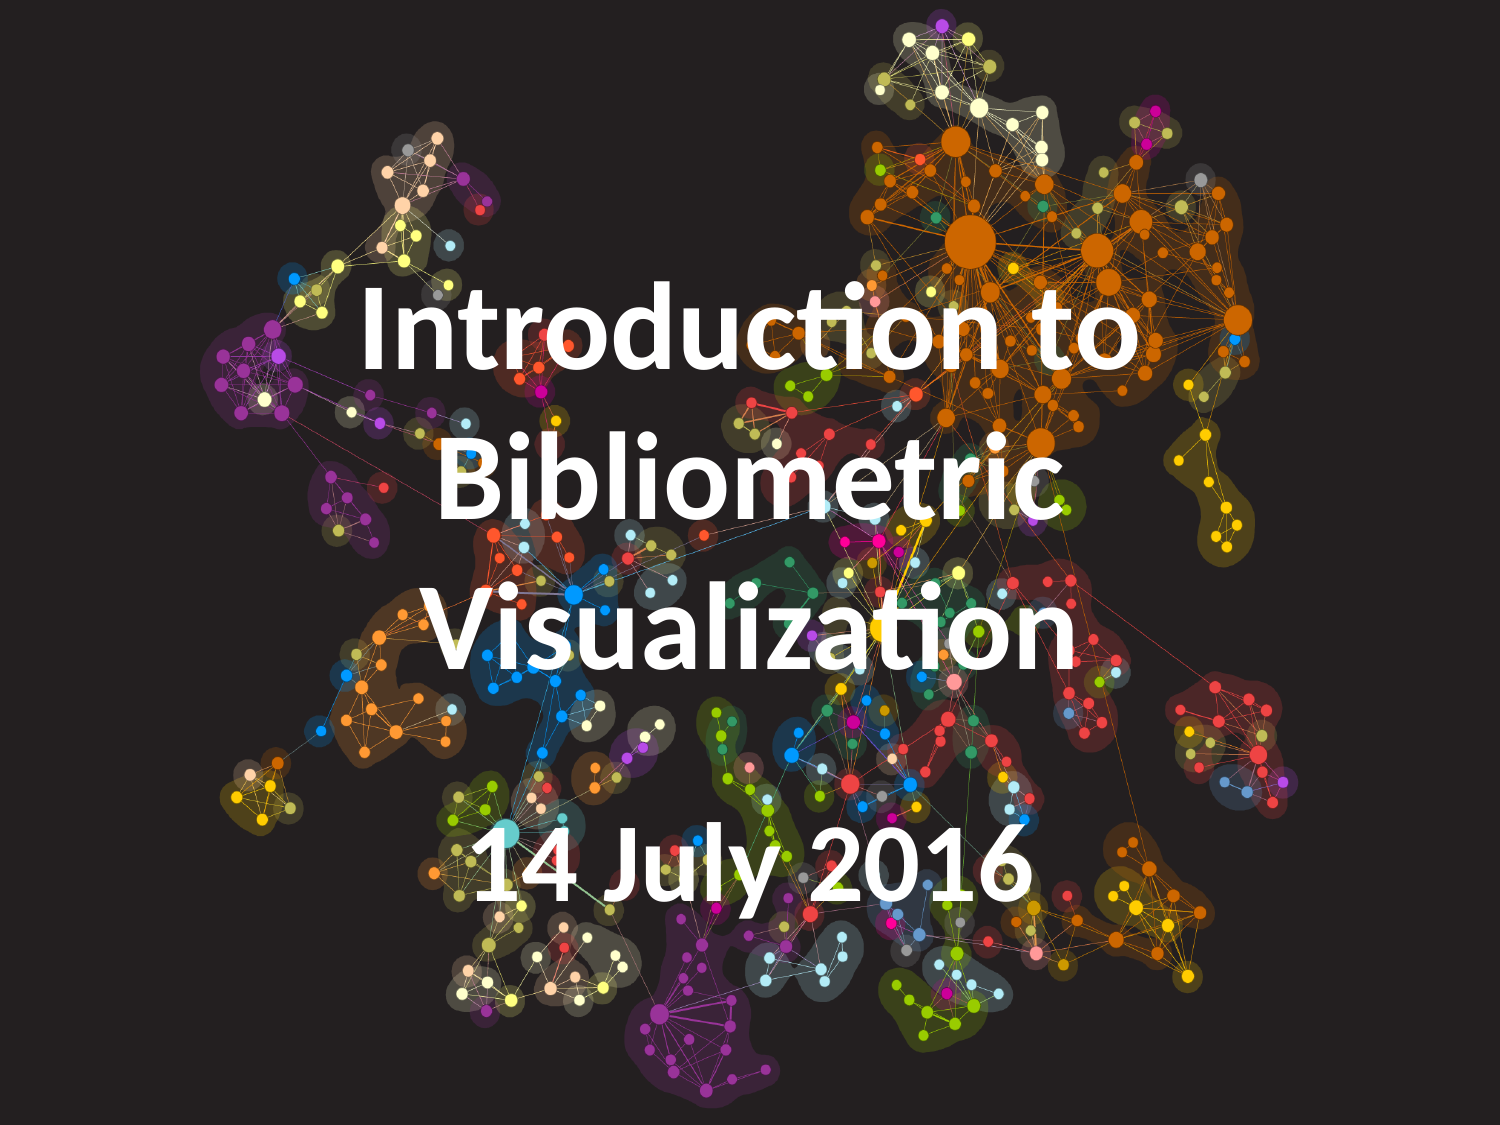

# Introduction to Bibliometric Visualization
14 July 2016